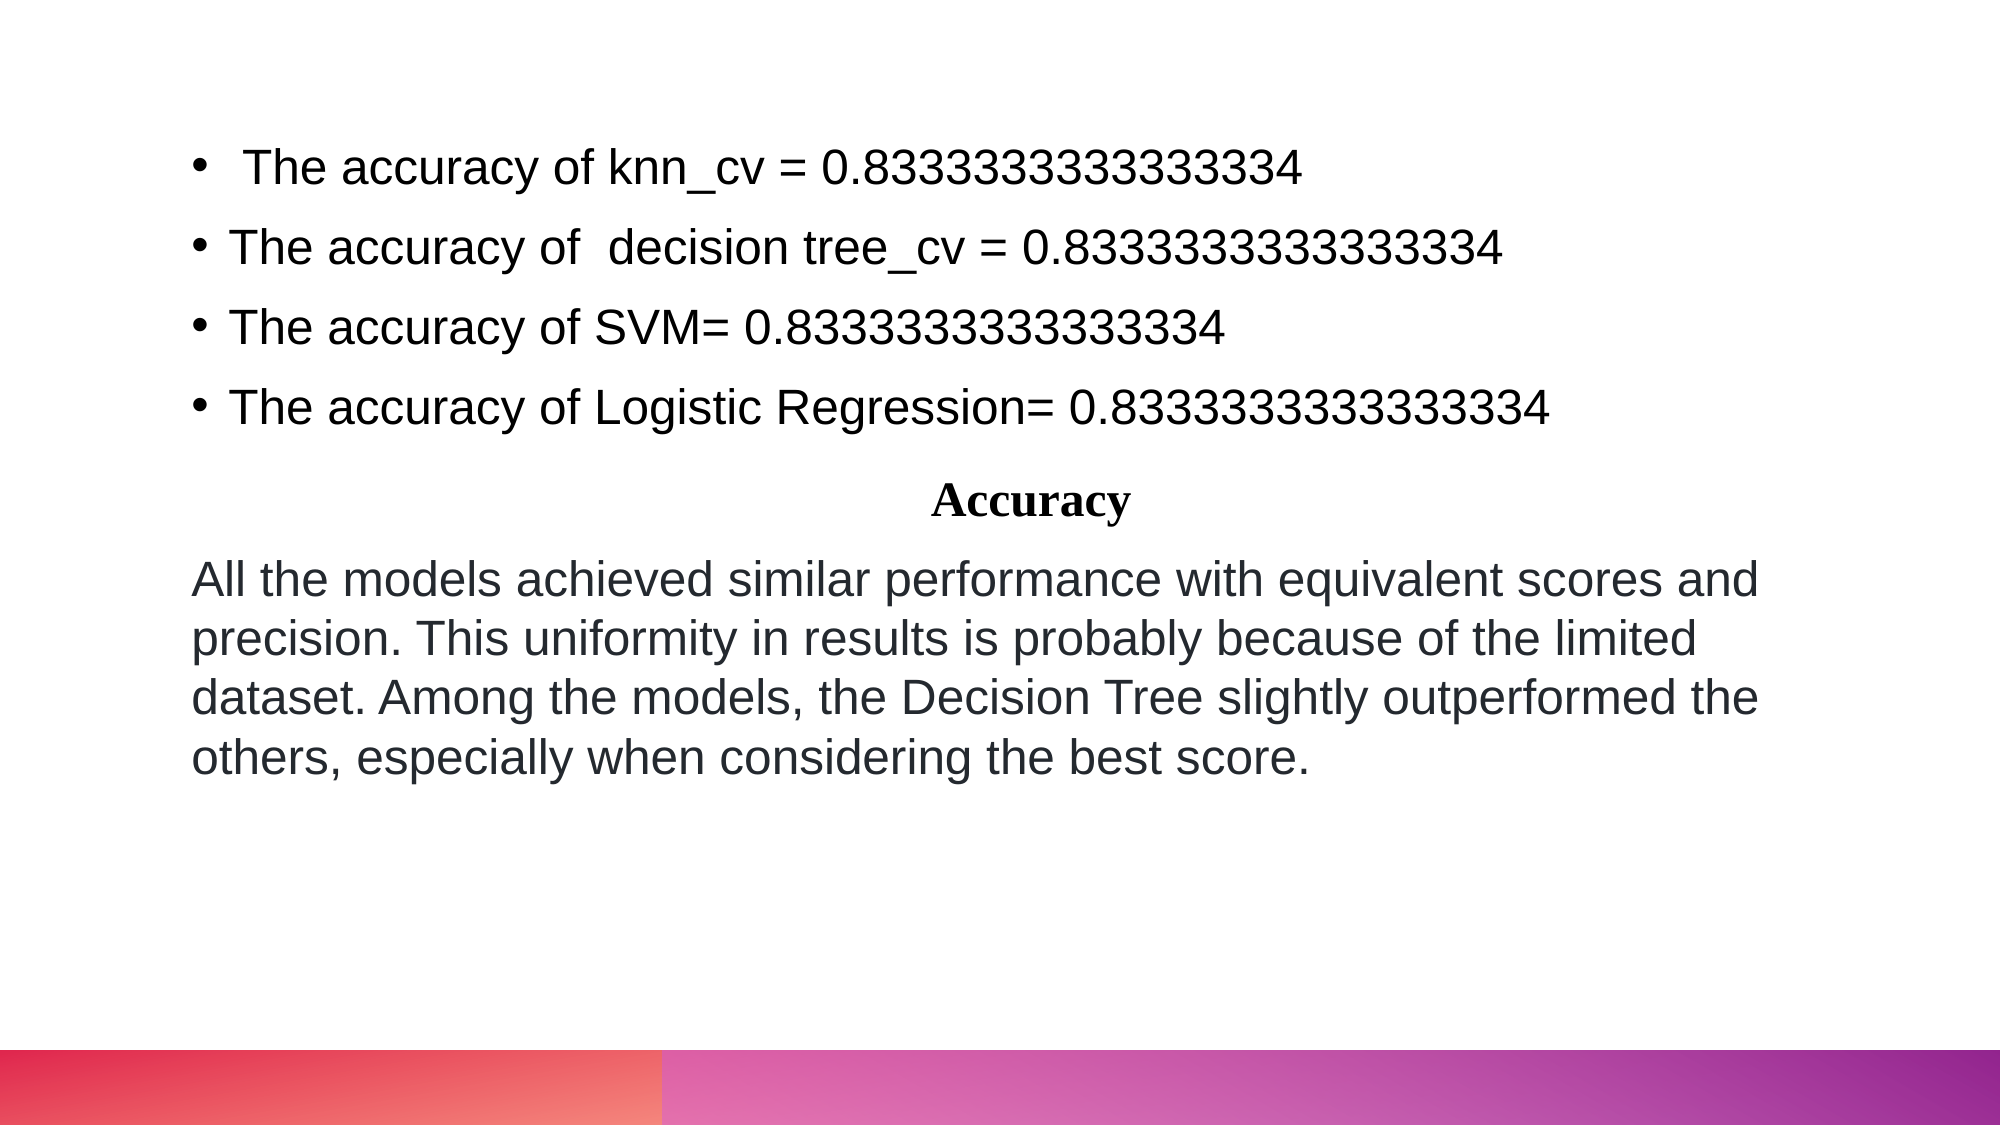

The accuracy of knn_cv = 0.8333333333333334
The accuracy of  decision tree_cv = 0.8333333333333334
The accuracy of SVM= 0.8333333333333334
The accuracy of Logistic Regression= 0.8333333333333334
Accuracy
All the models achieved similar performance with equivalent scores and precision. This uniformity in results is probably because of the limited dataset. Among the models, the Decision Tree slightly outperformed the others, especially when considering the best score.